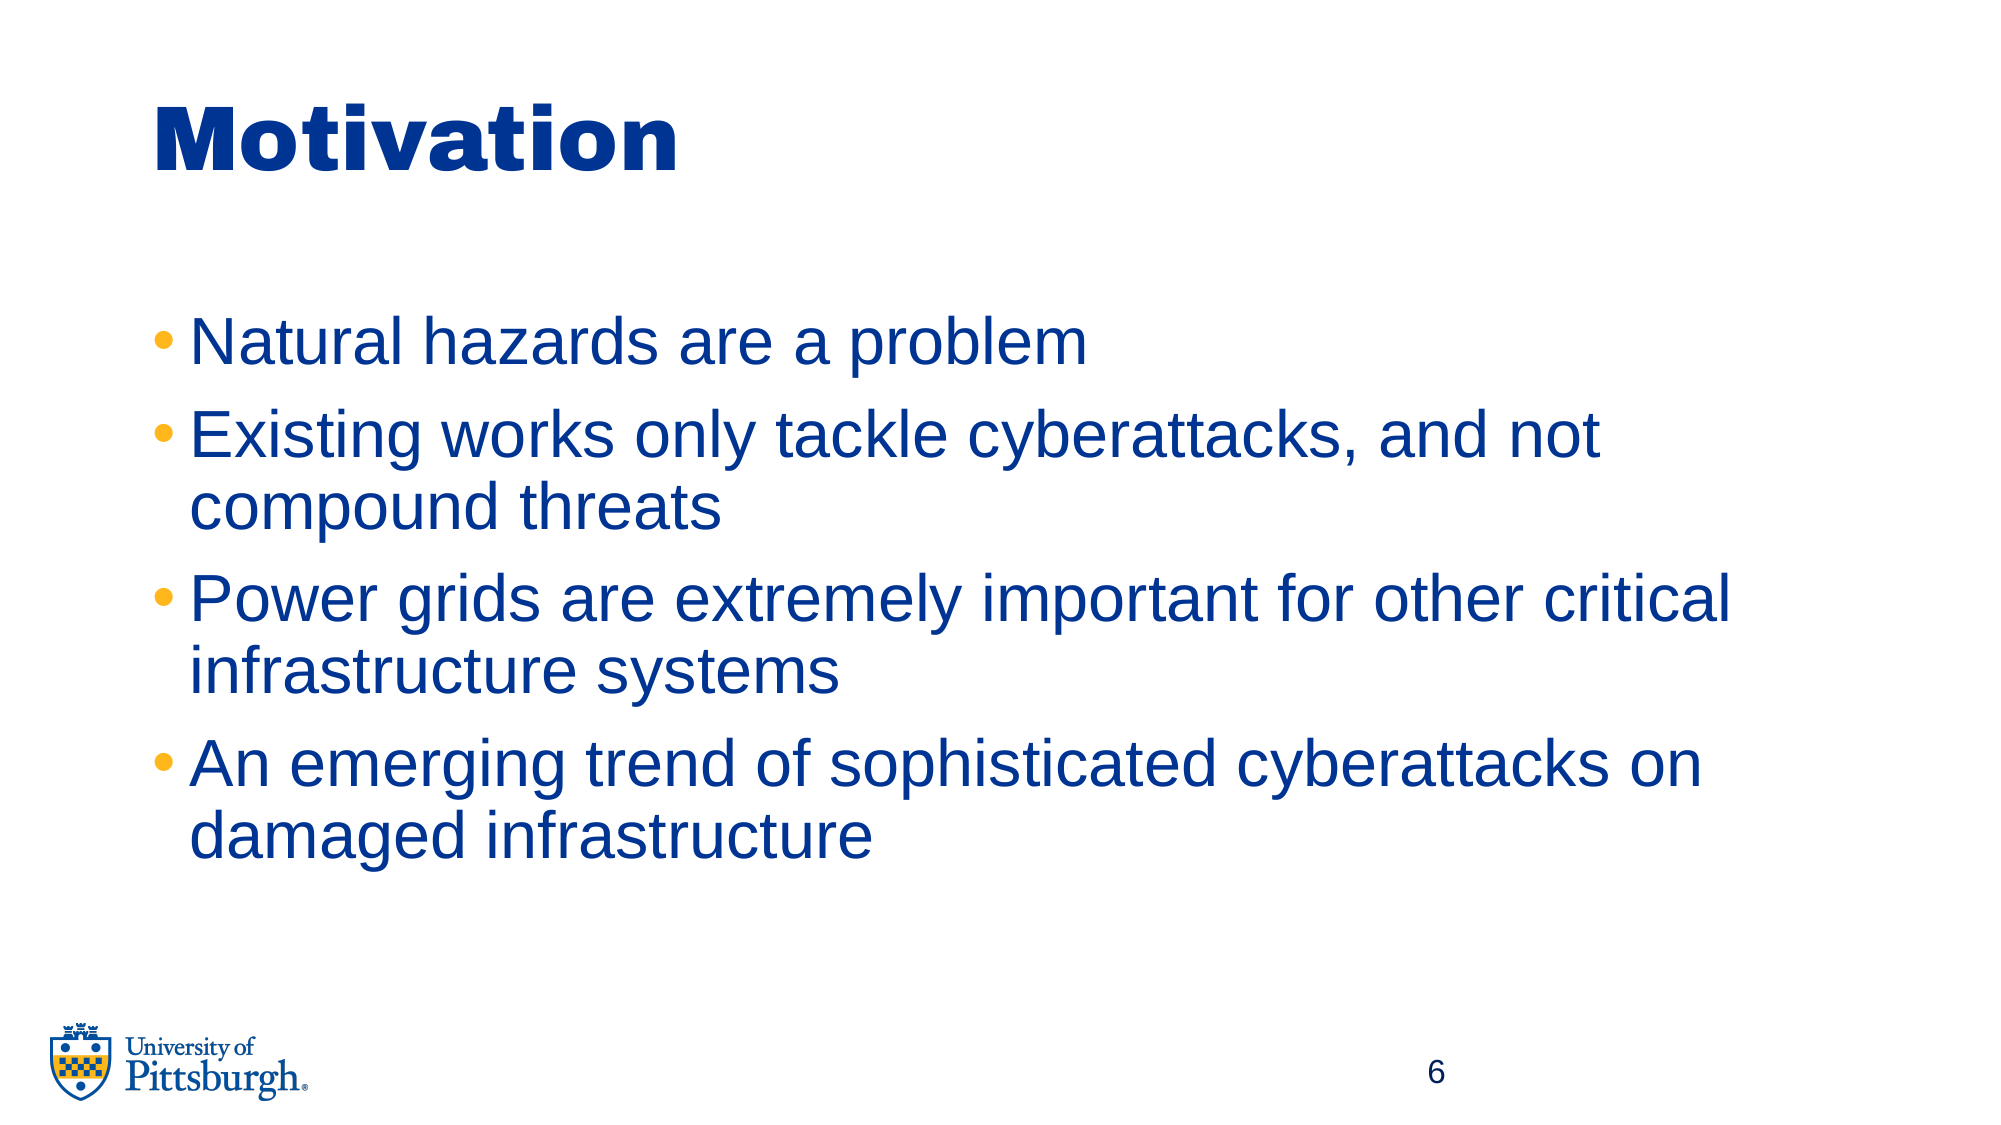

# Motivation
Natural hazards are a problem
Existing works only tackle cyberattacks, and not compound threats
Power grids are extremely important for other critical infrastructure systems
An emerging trend of sophisticated cyberattacks on damaged infrastructure

6